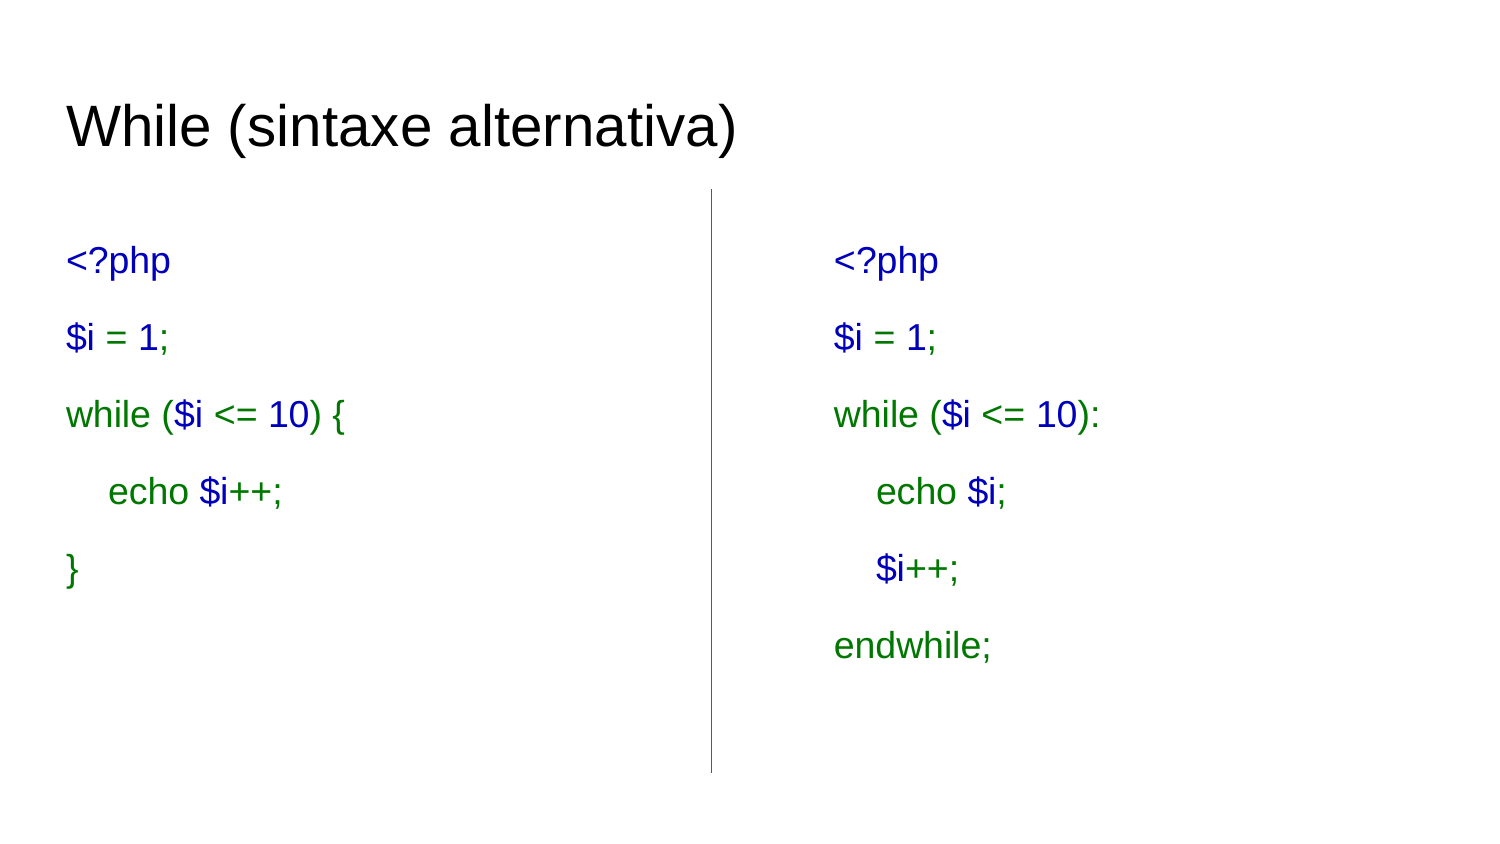

# While (sintaxe alternativa)
<?php
$i = 1;
while ($i <= 10) {
    echo $i++;
}
<?php
$i = 1;
while ($i <= 10):
    echo $i;
    $i++;
endwhile;